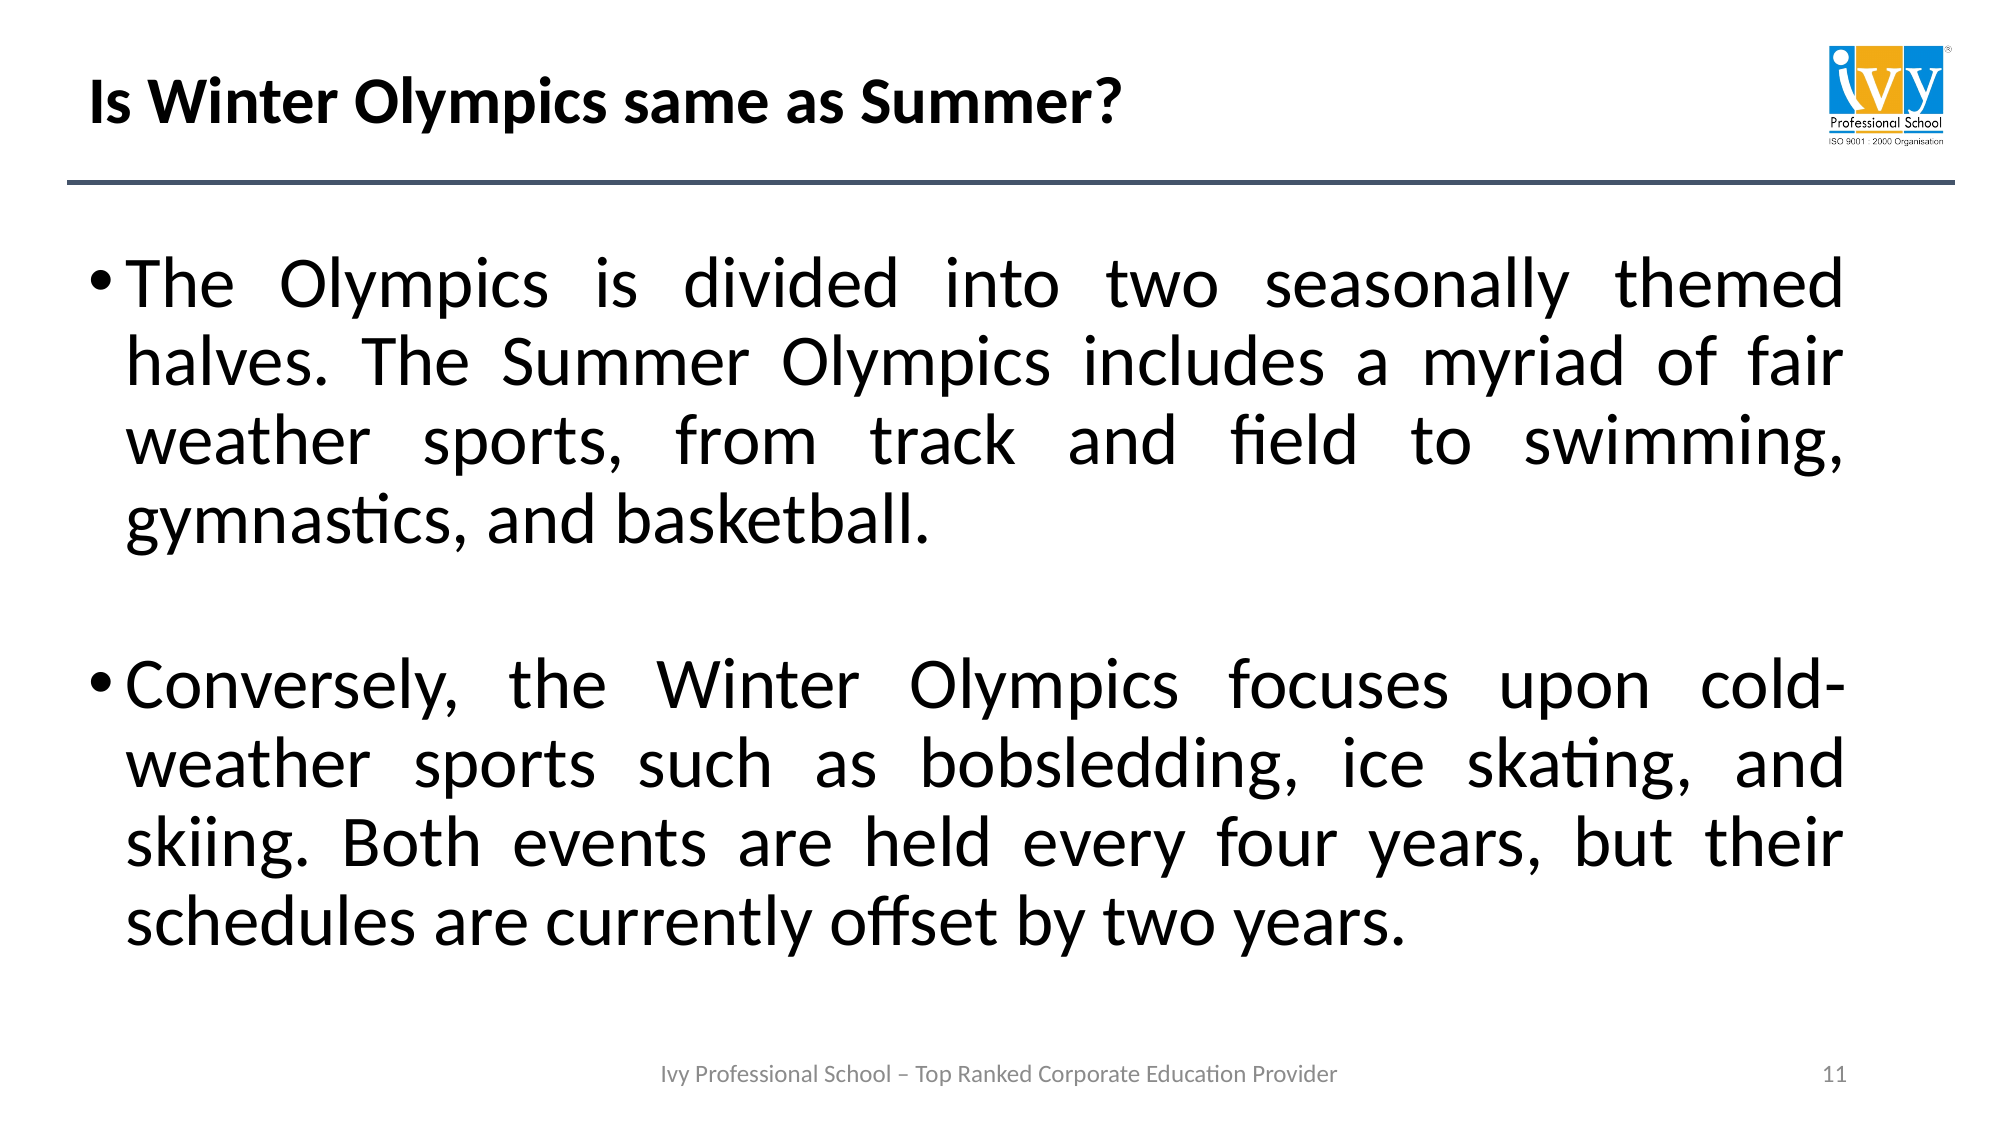

# Is Winter Olympics same as Summer?
The Olympics is divided into two seasonally themed halves. The Summer Olympics includes a myriad of fair weather sports, from track and field to swimming, gymnastics, and basketball.

Conversely, the Winter Olympics focuses upon cold-weather sports such as bobsledding, ice skating, and skiing. Both events are held every four years, but their schedules are currently offset by two years.
11